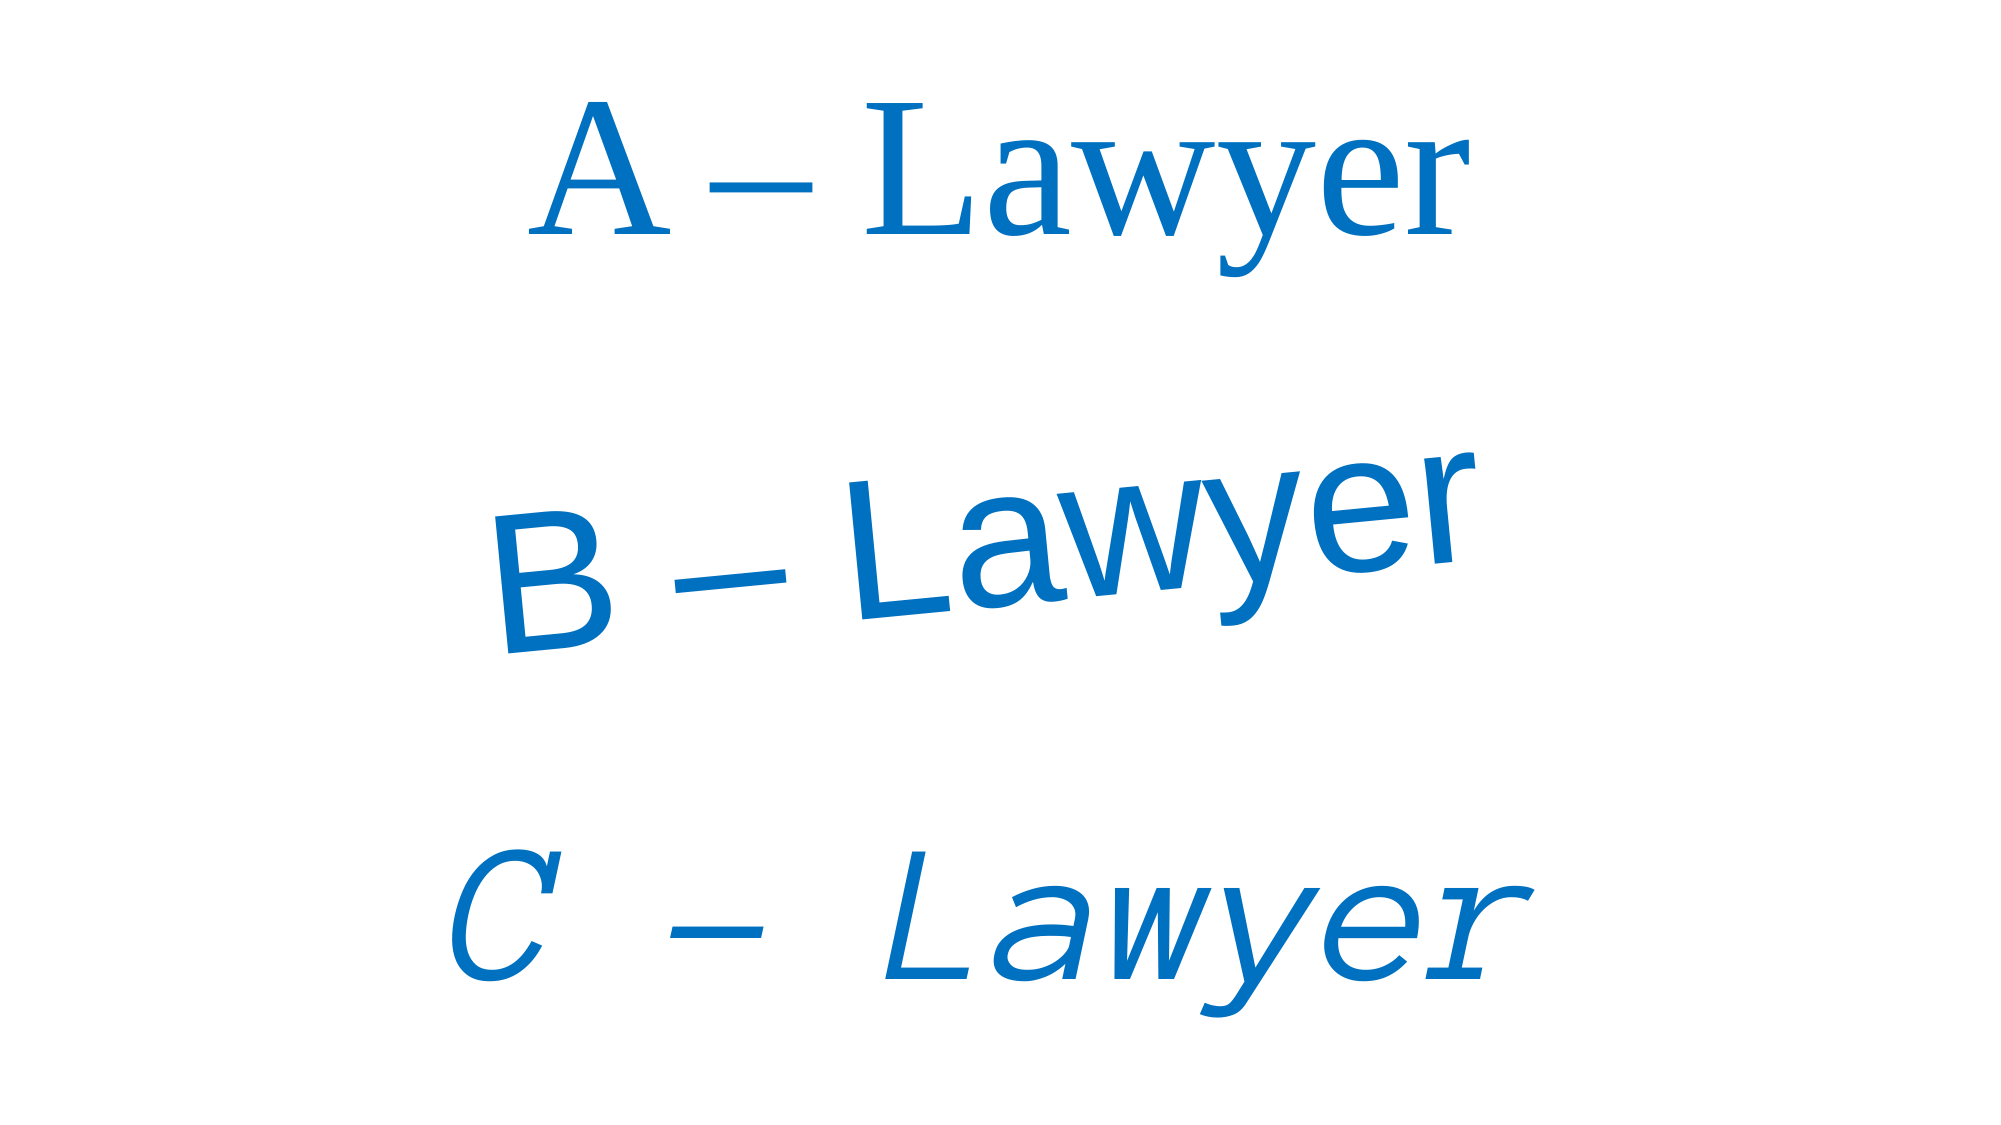

A – Lawyer
B – Lawyer
C - Lawyer